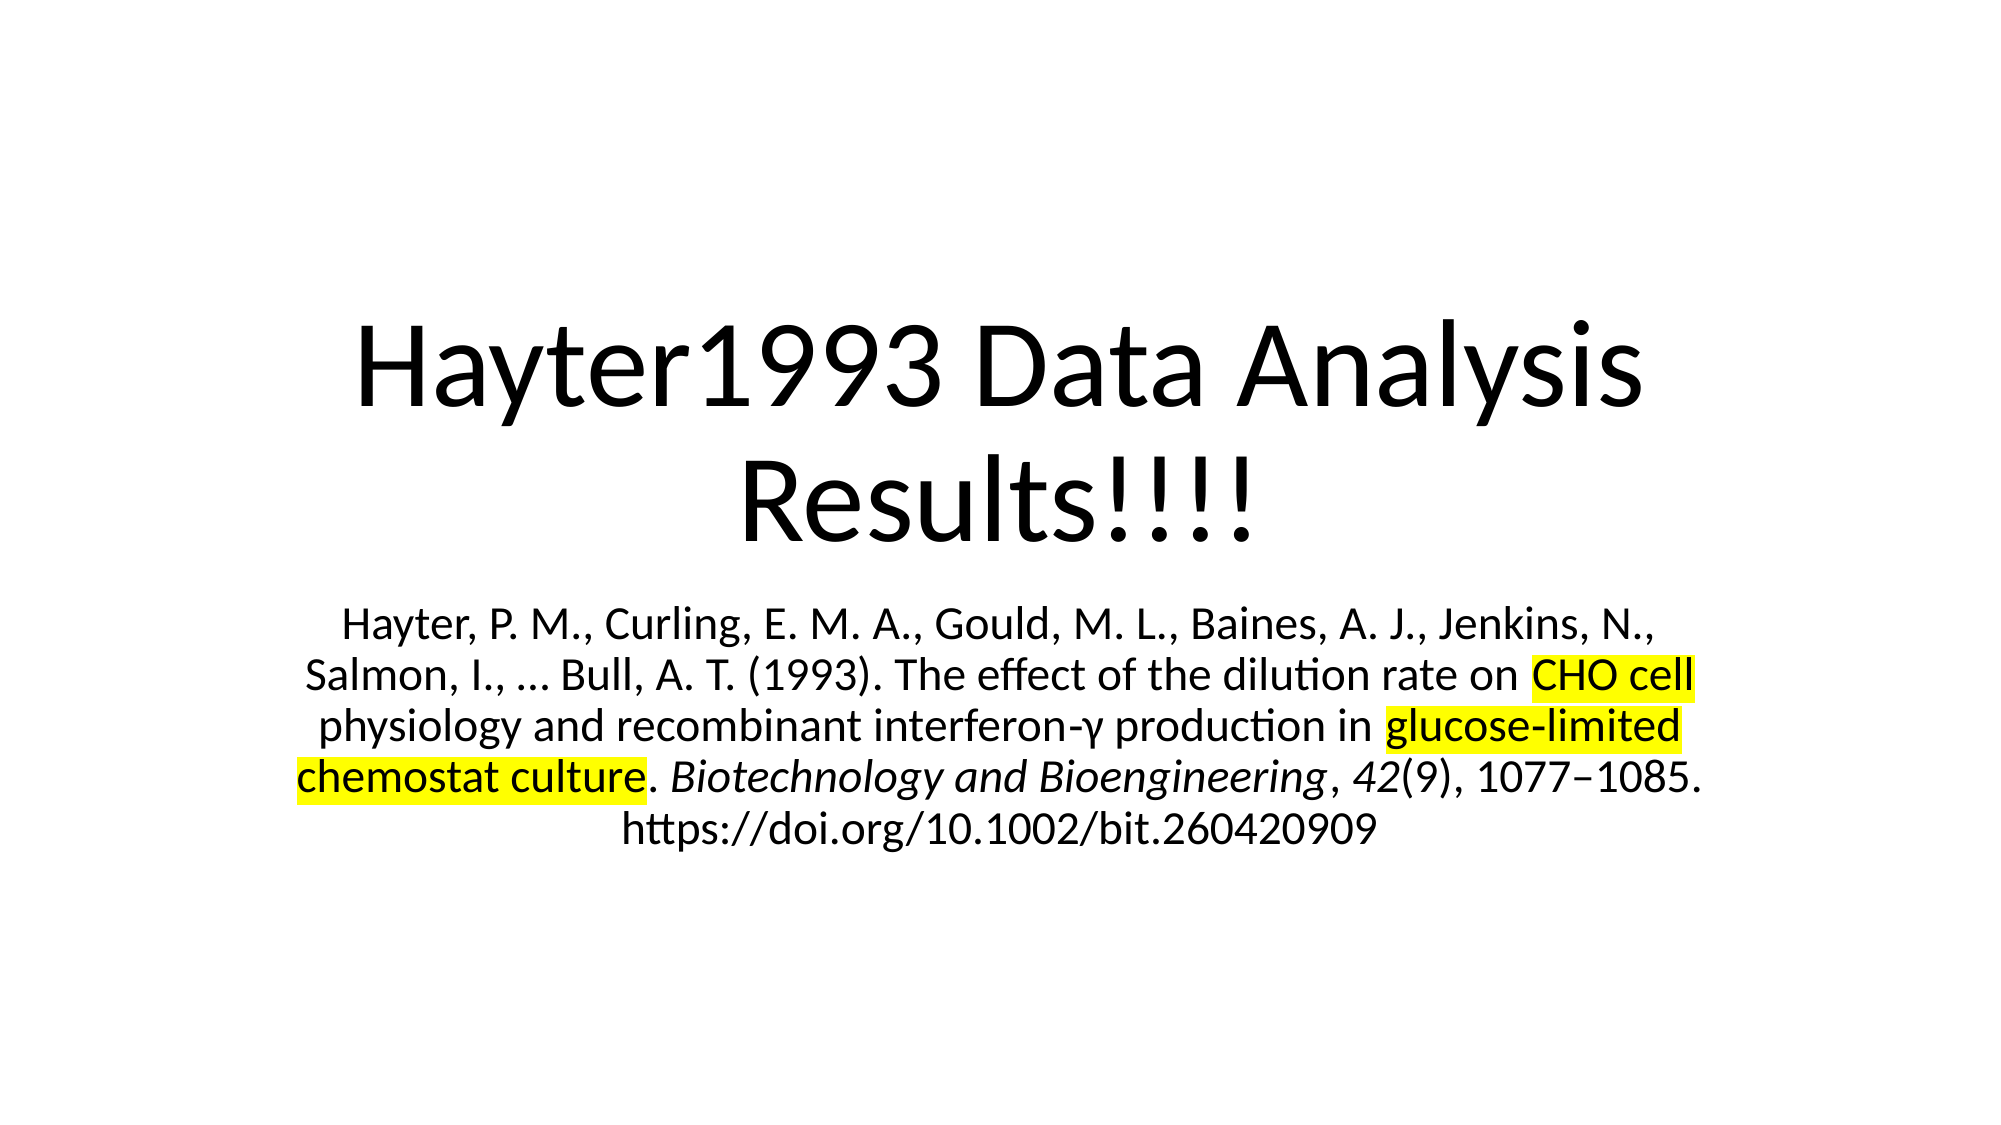

# Hayter1993 Data Analysis Results!!!!
Hayter, P. M., Curling, E. M. A., Gould, M. L., Baines, A. J., Jenkins, N., Salmon, I., … Bull, A. T. (1993). The effect of the dilution rate on CHO cell physiology and recombinant interferon‐γ production in glucose‐limited chemostat culture. Biotechnology and Bioengineering, 42(9), 1077–1085. https://doi.org/10.1002/bit.260420909